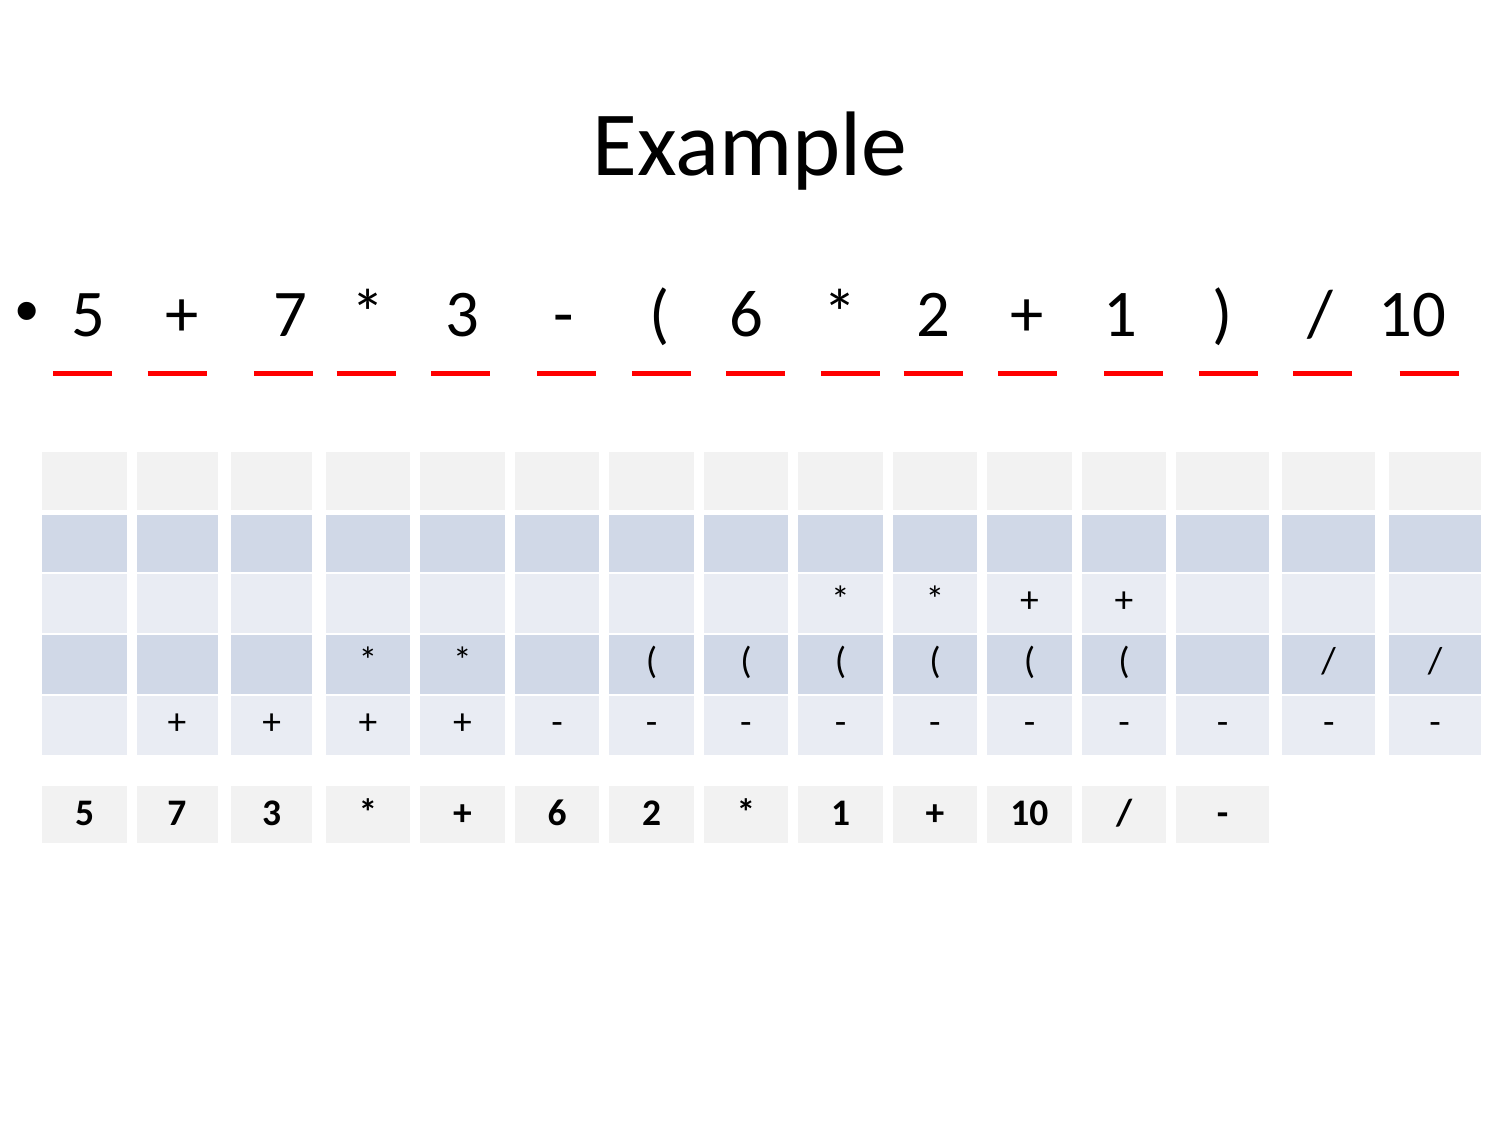

# Example
5    +     7   *    3     -     (    6    *    2    +    1     )     /   10
|  |
| --- |
|  |
|  |
|  |
|  |
|  |
| --- |
|  |
|  |
|  |
| + |
|  |
| --- |
|  |
|  |
|  |
| + |
|  |
| --- |
|  |
|  |
| \* |
| + |
|  |
| --- |
|  |
|  |
| \* |
| + |
|  |
| --- |
|  |
|  |
|  |
| - |
|  |
| --- |
|  |
|  |
| ( |
| - |
|  |
| --- |
|  |
|  |
| ( |
| - |
|  |
| --- |
|  |
| \* |
| ( |
| - |
|  |
| --- |
|  |
| \* |
| ( |
| - |
|  |
| --- |
|  |
| + |
| ( |
| - |
|  |
| --- |
|  |
| + |
| ( |
| - |
|  |
| --- |
|  |
|  |
|  |
| - |
|  |
| --- |
|  |
|  |
| / |
| - |
|  |
| --- |
|  |
|  |
| / |
| - |
| 5 |
| --- |
| 7 |
| --- |
| 3 |
| --- |
| \* |
| --- |
| + |
| --- |
| 6 |
| --- |
| 2 |
| --- |
| \* |
| --- |
| 1 |
| --- |
| + |
| --- |
| 10 |
| --- |
| / |
| --- |
| - |
| --- |